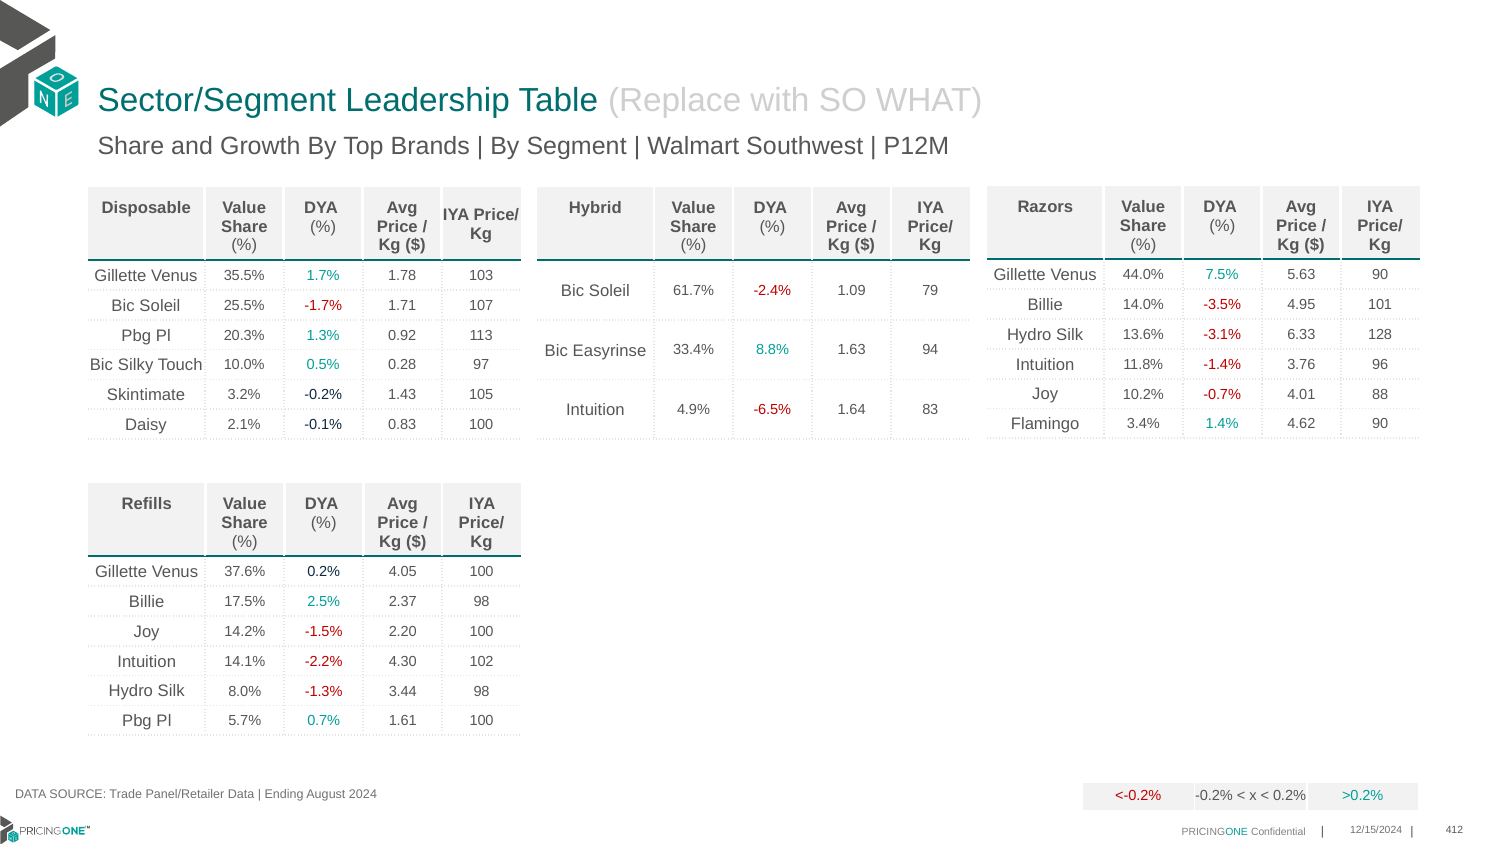

# Sector/Segment Leadership Table (Replace with SO WHAT)
Share and Growth By Top Brands | By Segment | Walmart Southwest | P12M
| Razors | Value Share (%) | DYA (%) | Avg Price /Kg ($) | IYA Price/Kg |
| --- | --- | --- | --- | --- |
| Gillette Venus | 44.0% | 7.5% | 5.63 | 90 |
| Billie | 14.0% | -3.5% | 4.95 | 101 |
| Hydro Silk | 13.6% | -3.1% | 6.33 | 128 |
| Intuition | 11.8% | -1.4% | 3.76 | 96 |
| Joy | 10.2% | -0.7% | 4.01 | 88 |
| Flamingo | 3.4% | 1.4% | 4.62 | 90 |
| Disposable | Value Share (%) | DYA (%) | Avg Price /Kg ($) | IYA Price/ Kg |
| --- | --- | --- | --- | --- |
| Gillette Venus | 35.5% | 1.7% | 1.78 | 103 |
| Bic Soleil | 25.5% | -1.7% | 1.71 | 107 |
| Pbg Pl | 20.3% | 1.3% | 0.92 | 113 |
| Bic Silky Touch | 10.0% | 0.5% | 0.28 | 97 |
| Skintimate | 3.2% | -0.2% | 1.43 | 105 |
| Daisy | 2.1% | -0.1% | 0.83 | 100 |
| Hybrid | Value Share (%) | DYA (%) | Avg Price /Kg ($) | IYA Price/Kg |
| --- | --- | --- | --- | --- |
| Bic Soleil | 61.7% | -2.4% | 1.09 | 79 |
| Bic Easyrinse | 33.4% | 8.8% | 1.63 | 94 |
| Intuition | 4.9% | -6.5% | 1.64 | 83 |
| Refills | Value Share (%) | DYA (%) | Avg Price /Kg ($) | IYA Price/Kg |
| --- | --- | --- | --- | --- |
| Gillette Venus | 37.6% | 0.2% | 4.05 | 100 |
| Billie | 17.5% | 2.5% | 2.37 | 98 |
| Joy | 14.2% | -1.5% | 2.20 | 100 |
| Intuition | 14.1% | -2.2% | 4.30 | 102 |
| Hydro Silk | 8.0% | -1.3% | 3.44 | 98 |
| Pbg Pl | 5.7% | 0.7% | 1.61 | 100 |
DATA SOURCE: Trade Panel/Retailer Data | Ending August 2024
| <-0.2% | -0.2% < x < 0.2% | >0.2% |
| --- | --- | --- |

12/15/2024
412